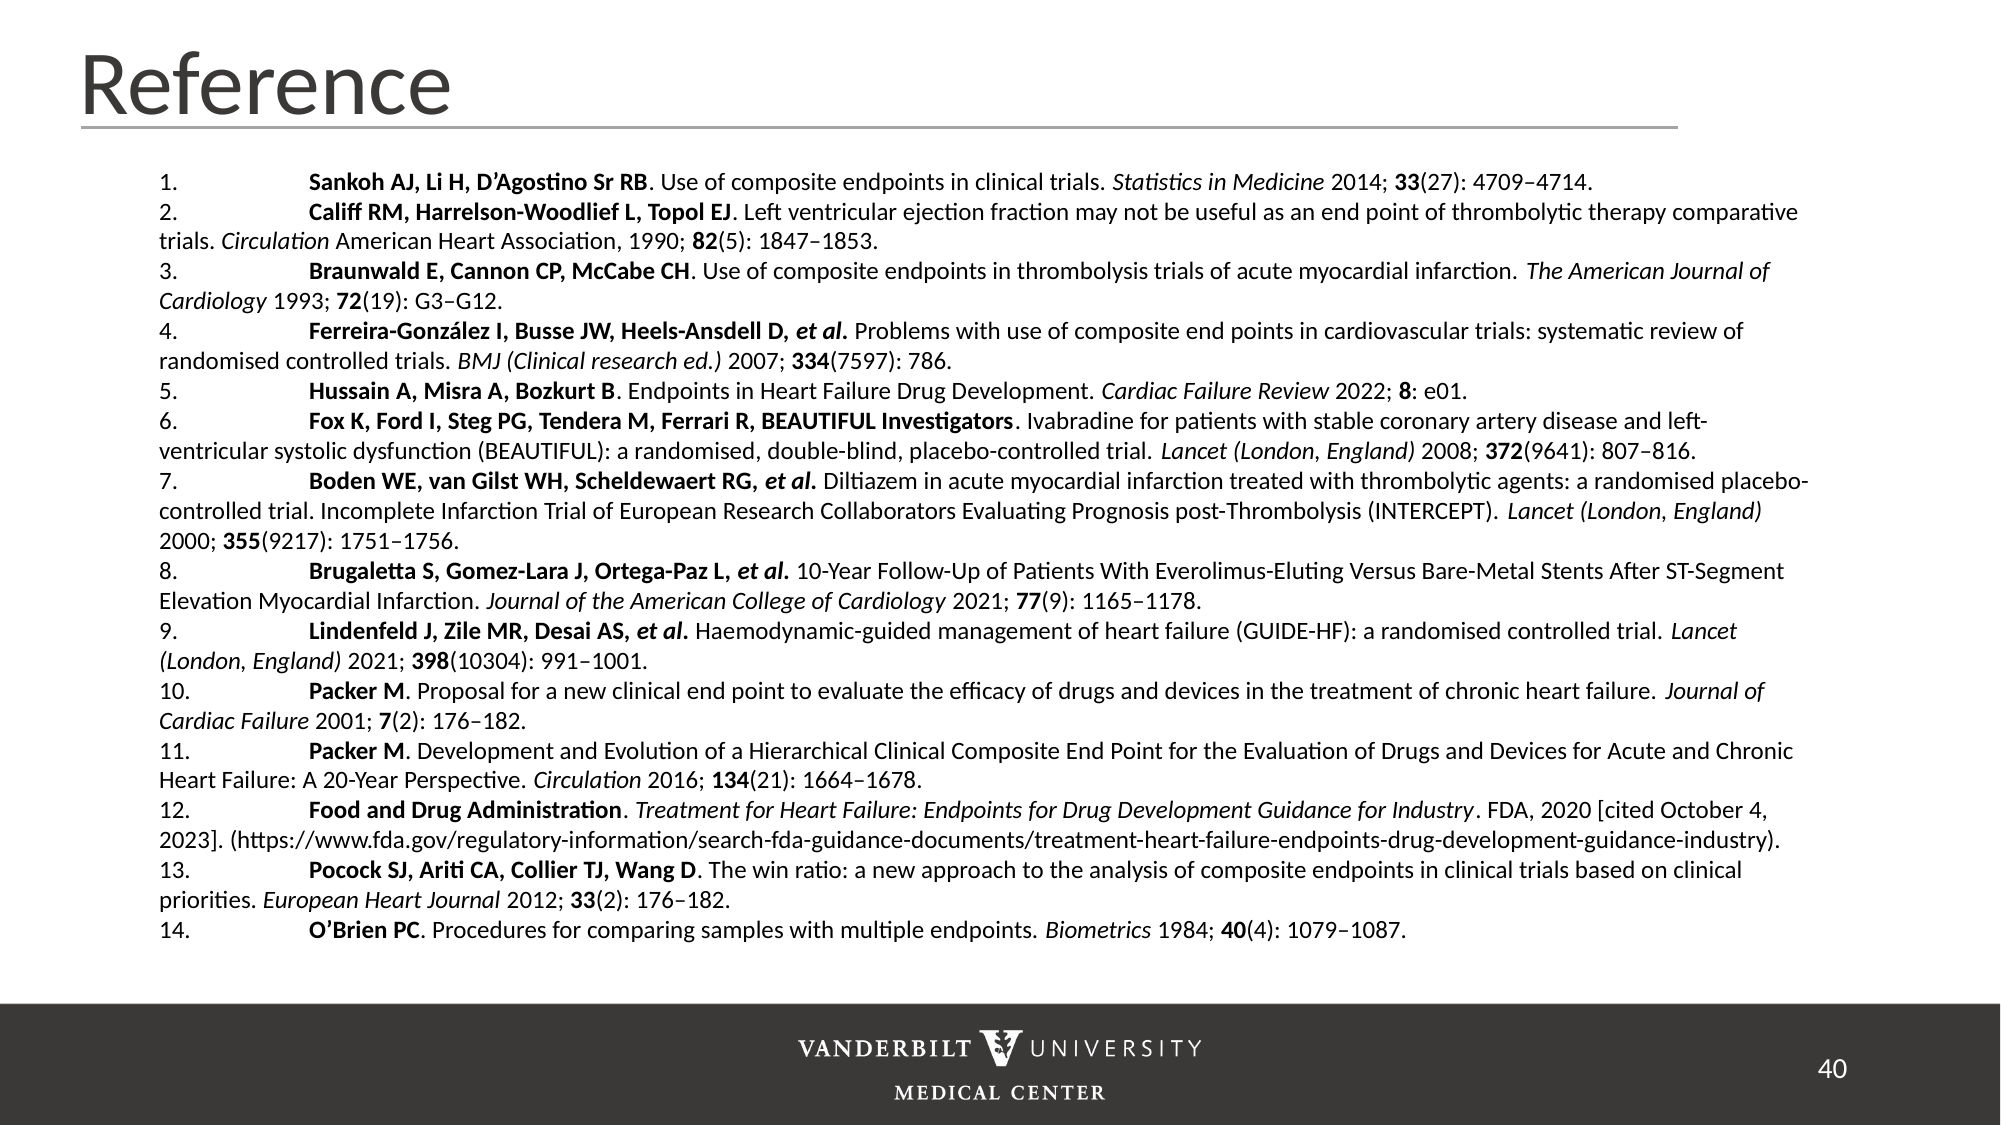

Reference

1.	Sankoh AJ, Li H, D’Agostino Sr RB. Use of composite endpoints in clinical trials. Statistics in Medicine 2014; 33(27): 4709–4714.
2.	Califf RM, Harrelson-Woodlief L, Topol EJ. Left ventricular ejection fraction may not be useful as an end point of thrombolytic therapy comparative trials. Circulation American Heart Association, 1990; 82(5): 1847–1853.
3.	Braunwald E, Cannon CP, McCabe CH. Use of composite endpoints in thrombolysis trials of acute myocardial infarction. The American Journal of Cardiology 1993; 72(19): G3–G12.
4.	Ferreira-González I, Busse JW, Heels-Ansdell D, et al. Problems with use of composite end points in cardiovascular trials: systematic review of randomised controlled trials. BMJ (Clinical research ed.) 2007; 334(7597): 786.
5.	Hussain A, Misra A, Bozkurt B. Endpoints in Heart Failure Drug Development. Cardiac Failure Review 2022; 8: e01.
6.	Fox K, Ford I, Steg PG, Tendera M, Ferrari R, BEAUTIFUL Investigators. Ivabradine for patients with stable coronary artery disease and left-ventricular systolic dysfunction (BEAUTIFUL): a randomised, double-blind, placebo-controlled trial. Lancet (London, England) 2008; 372(9641): 807–816.
7.	Boden WE, van Gilst WH, Scheldewaert RG, et al. Diltiazem in acute myocardial infarction treated with thrombolytic agents: a randomised placebo-controlled trial. Incomplete Infarction Trial of European Research Collaborators Evaluating Prognosis post-Thrombolysis (INTERCEPT). Lancet (London, England) 2000; 355(9217): 1751–1756.
8.	Brugaletta S, Gomez-Lara J, Ortega-Paz L, et al. 10-Year Follow-Up of Patients With Everolimus-Eluting Versus Bare-Metal Stents After ST-Segment Elevation Myocardial Infarction. Journal of the American College of Cardiology 2021; 77(9): 1165–1178.
9.	Lindenfeld J, Zile MR, Desai AS, et al. Haemodynamic-guided management of heart failure (GUIDE-HF): a randomised controlled trial. Lancet (London, England) 2021; 398(10304): 991–1001.
10.	Packer M. Proposal for a new clinical end point to evaluate the efficacy of drugs and devices in the treatment of chronic heart failure. Journal of Cardiac Failure 2001; 7(2): 176–182.
11.	Packer M. Development and Evolution of a Hierarchical Clinical Composite End Point for the Evaluation of Drugs and Devices for Acute and Chronic Heart Failure: A 20-Year Perspective. Circulation 2016; 134(21): 1664–1678.
12.	Food and Drug Administration. Treatment for Heart Failure: Endpoints for Drug Development Guidance for Industry. FDA, 2020 [cited October 4, 2023]. (https://www.fda.gov/regulatory-information/search-fda-guidance-documents/treatment-heart-failure-endpoints-drug-development-guidance-industry).
13.	Pocock SJ, Ariti CA, Collier TJ, Wang D. The win ratio: a new approach to the analysis of composite endpoints in clinical trials based on clinical priorities. European Heart Journal 2012; 33(2): 176–182.
14.	O’Brien PC. Procedures for comparing samples with multiple endpoints. Biometrics 1984; 40(4): 1079–1087.

40